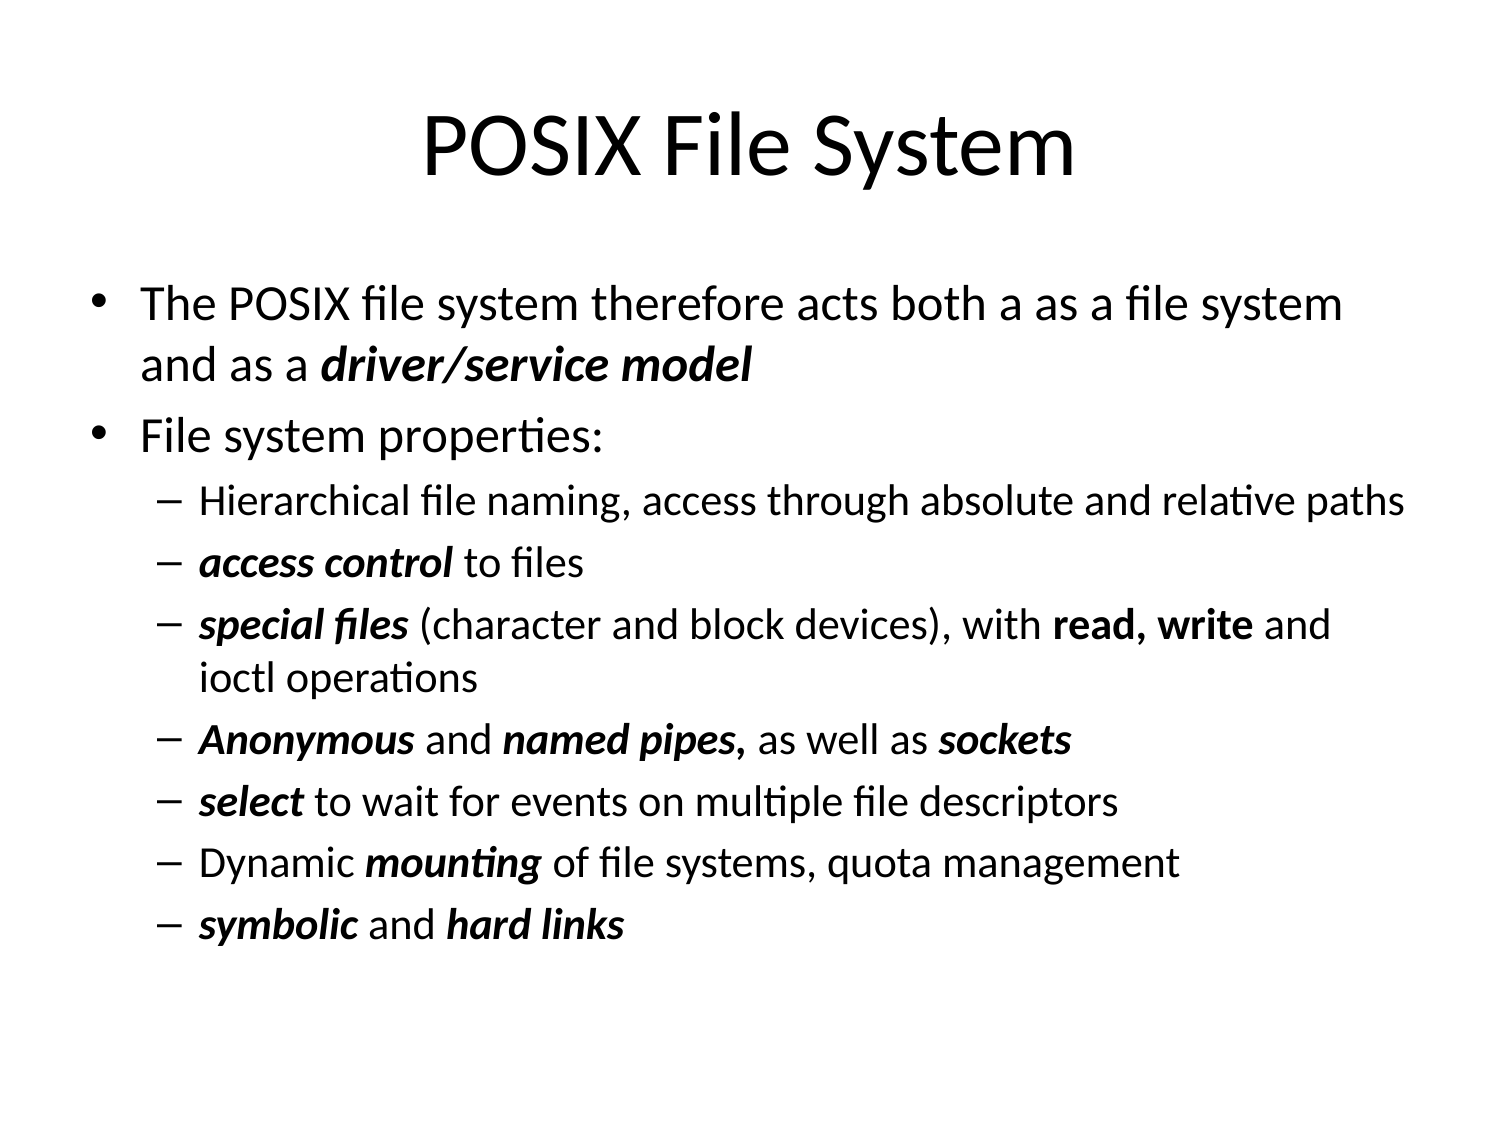

# POSIX File System
The POSIX file system therefore acts both a as a file system and as a driver/service model
File system properties:
Hierarchical file naming, access through absolute and relative paths
access control to files
special files (character and block devices), with read, write and ioctl operations
Anonymous and named pipes, as well as sockets
select to wait for events on multiple file descriptors
Dynamic mounting of file systems, quota management
symbolic and hard links